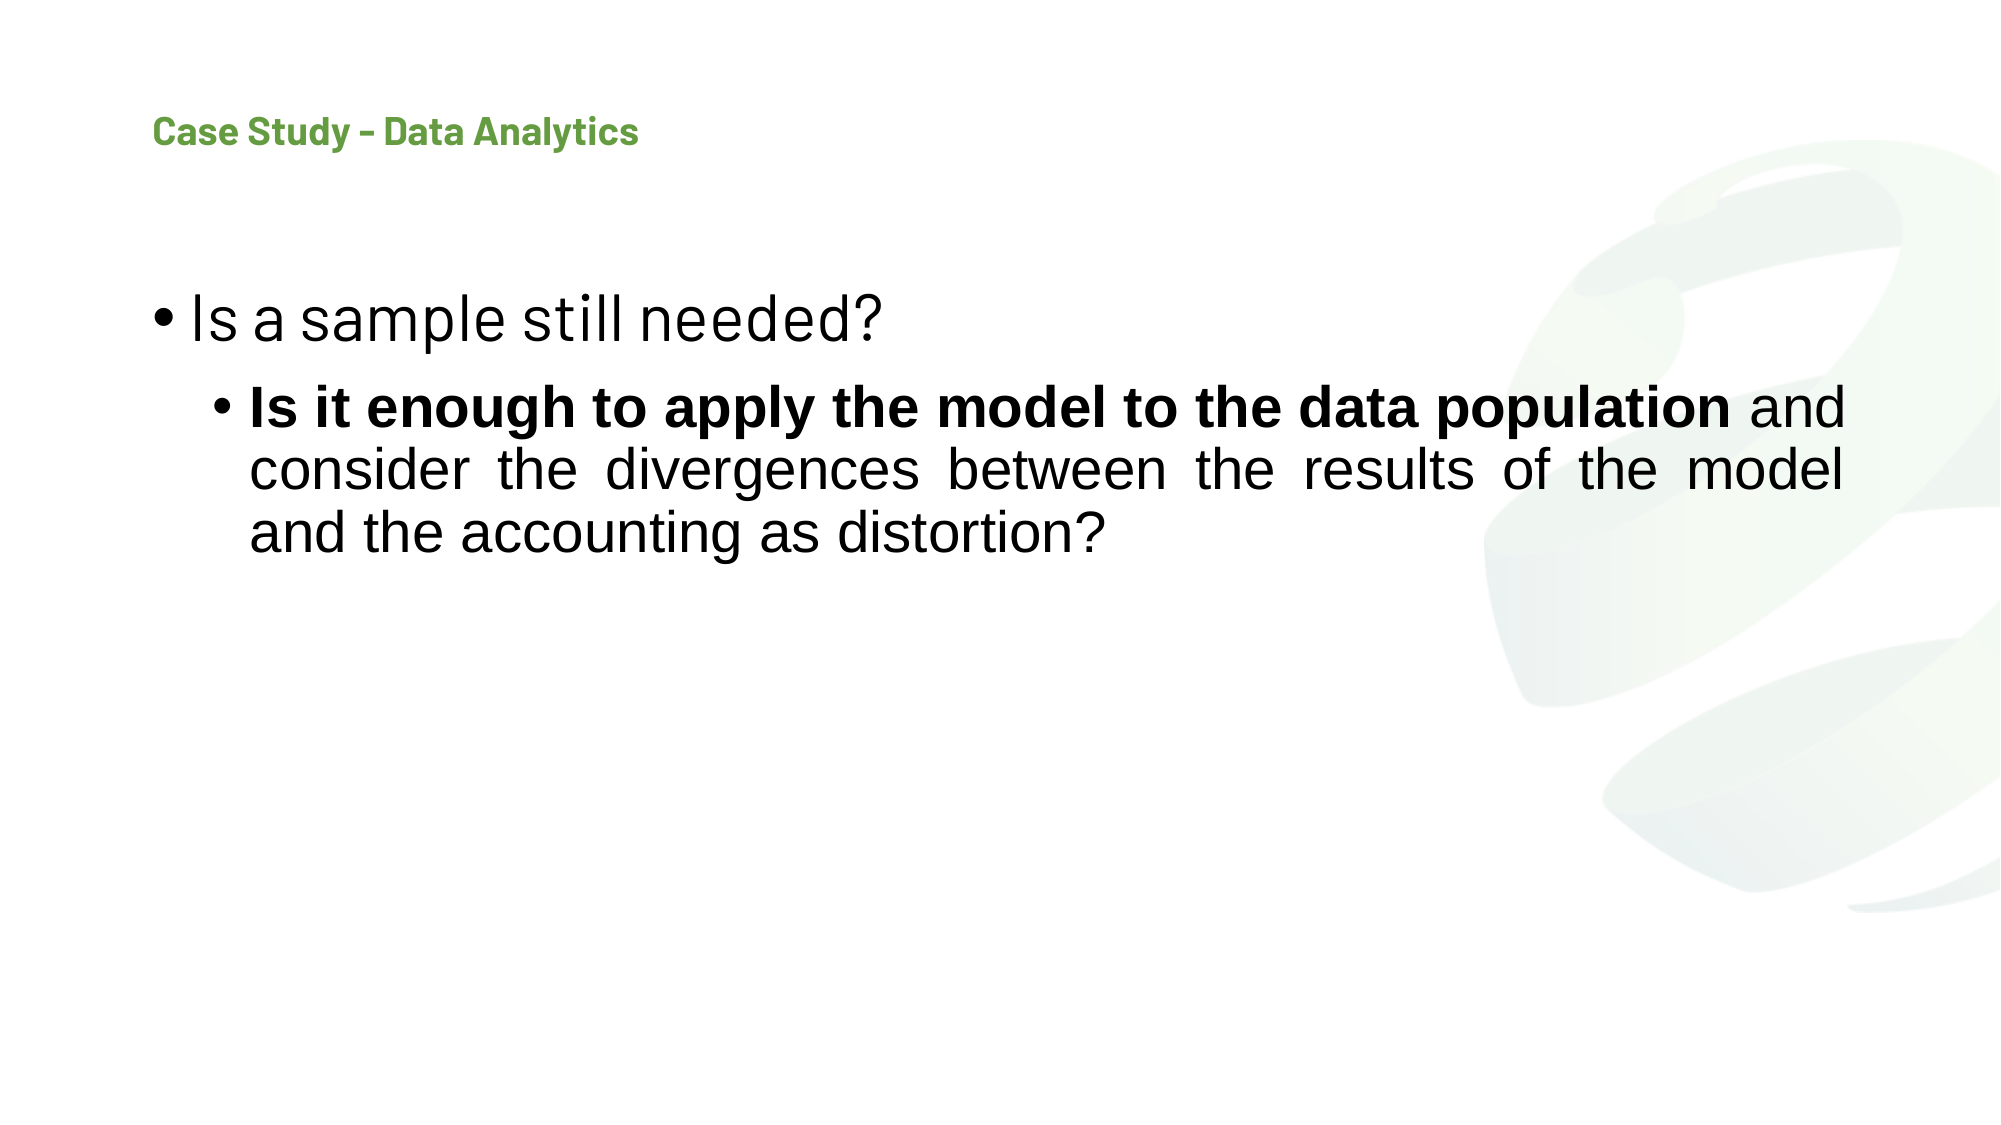

# Case Study - Data Analytics
Is a sample still needed?
Is it enough to apply the model to the data population and consider the divergences between the results of the model and the accounting as distortion?